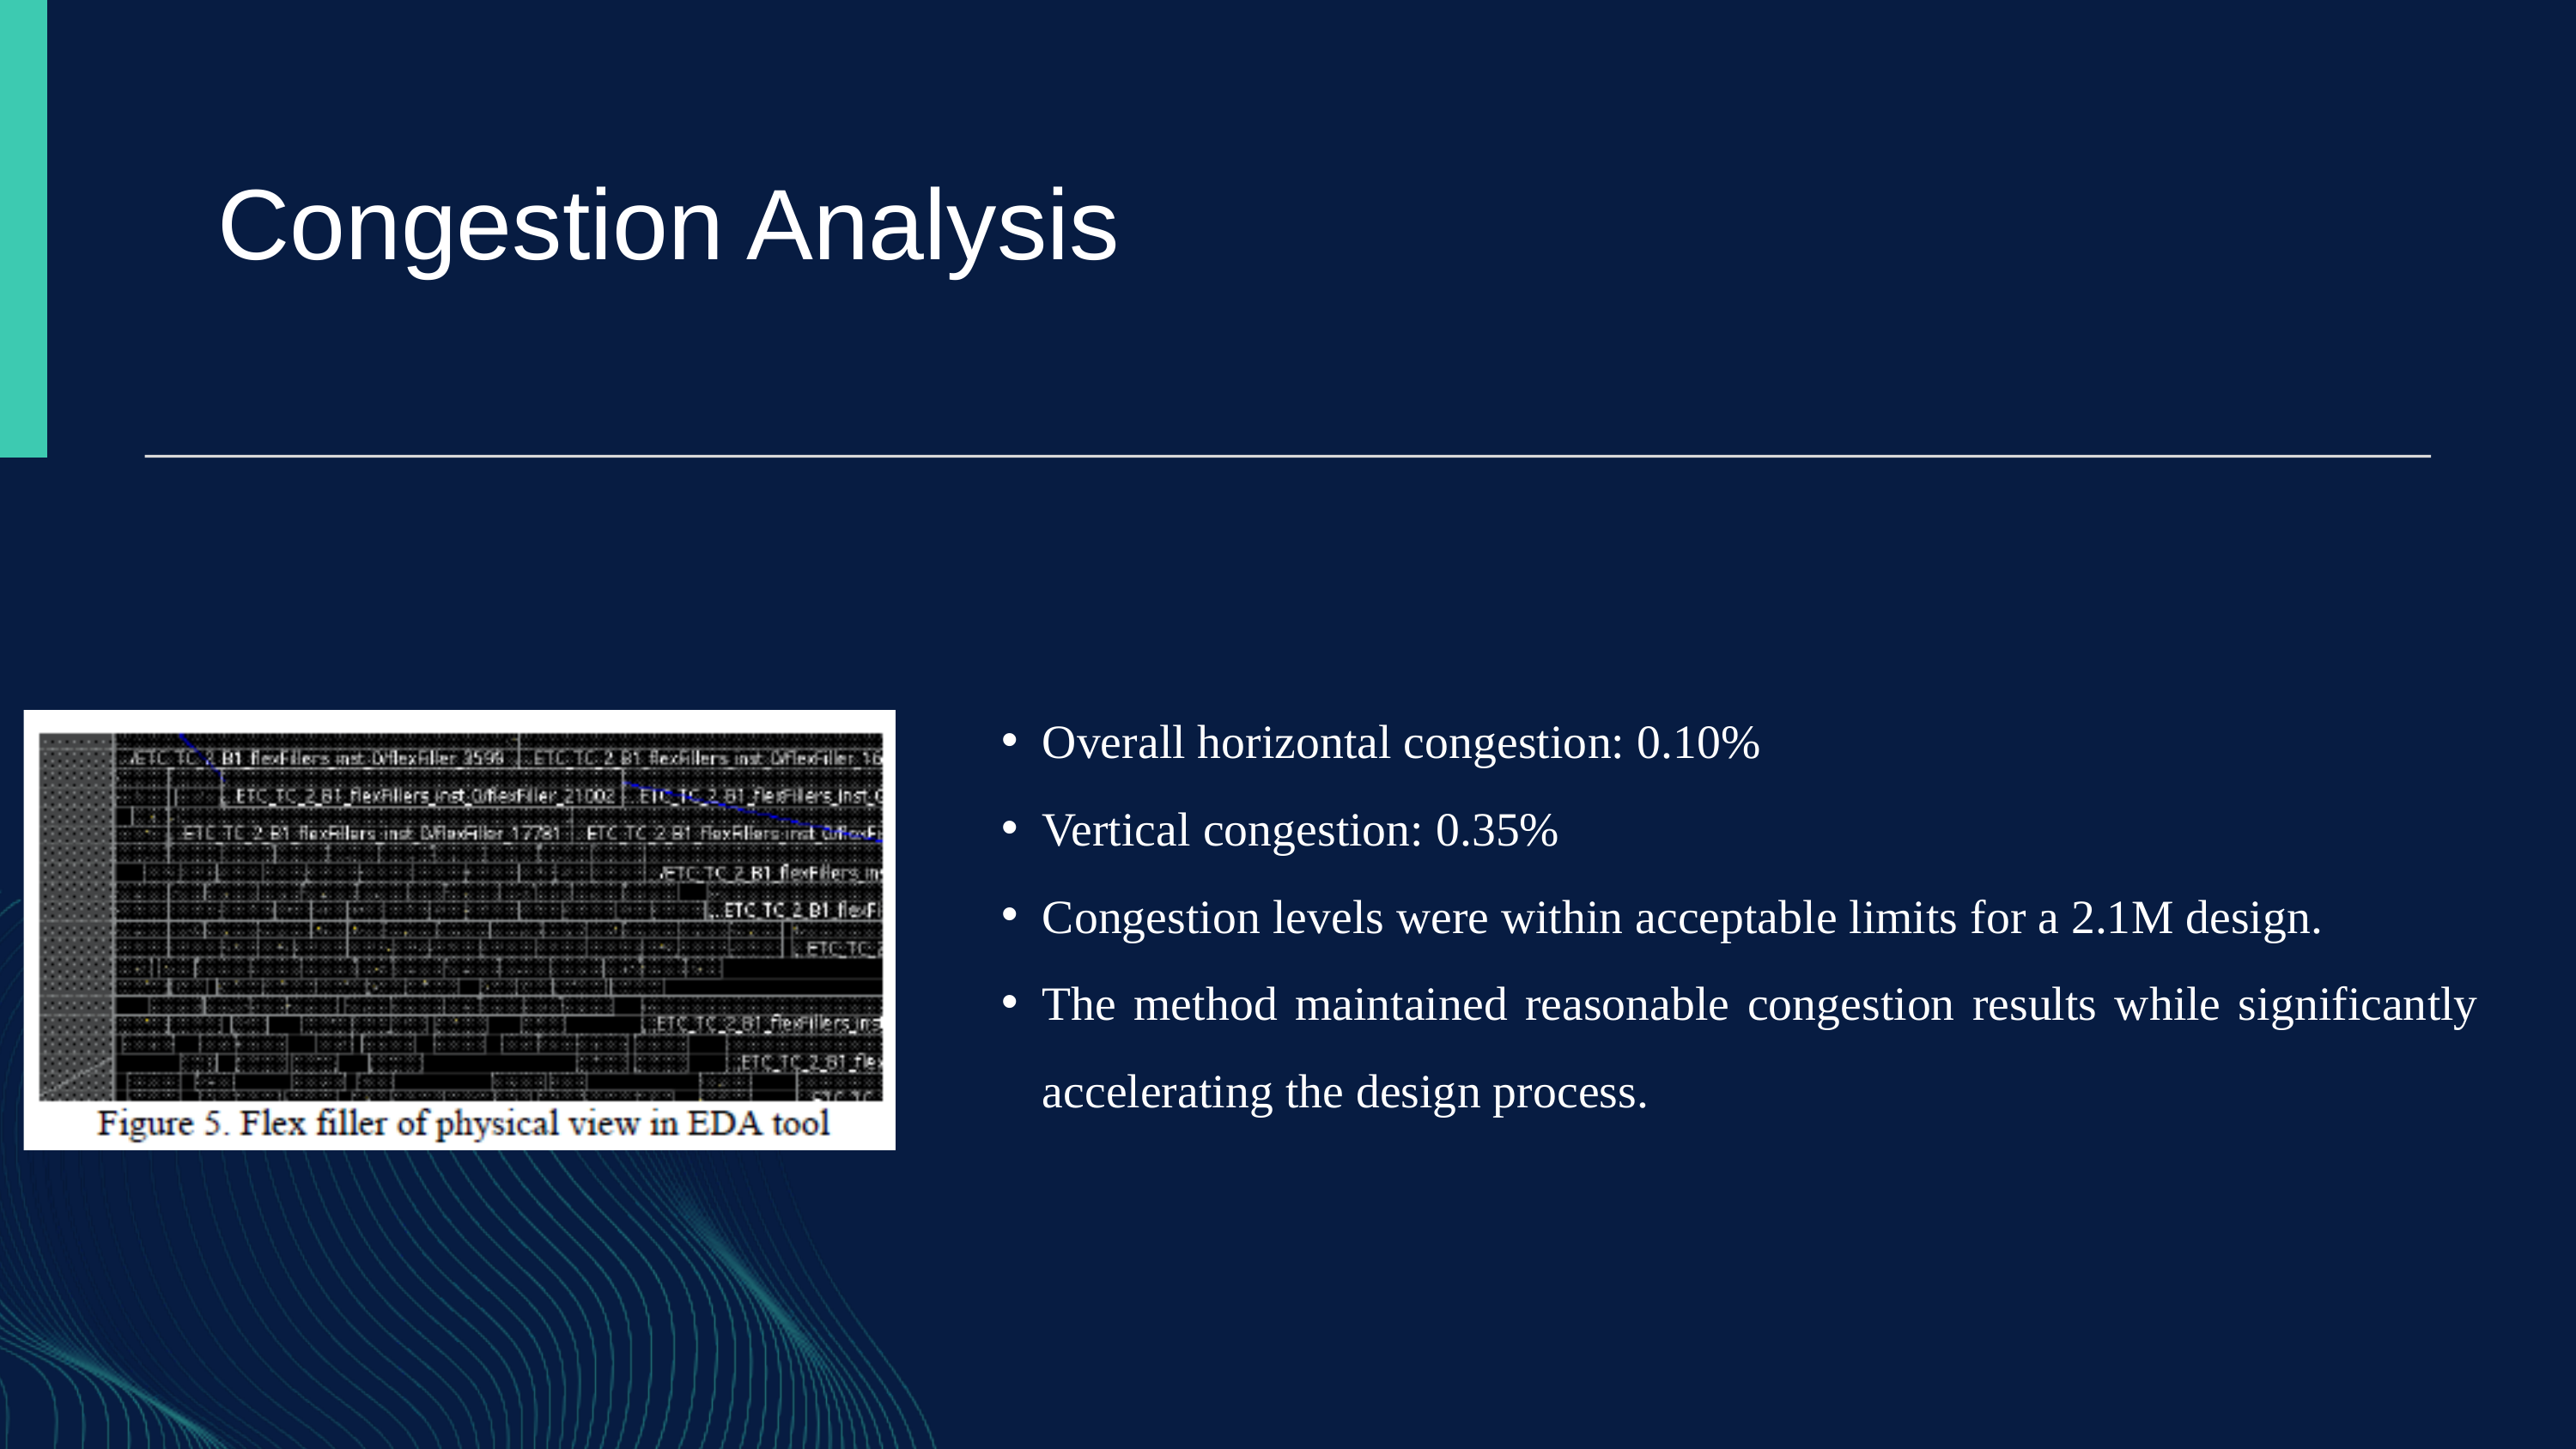

Congestion Analysis

Overall horizontal congestion: 0.10%
Vertical congestion: 0.35%
Congestion levels were within acceptable limits for a 2.1M design.
The method maintained reasonable congestion results while significantly accelerating the design process.